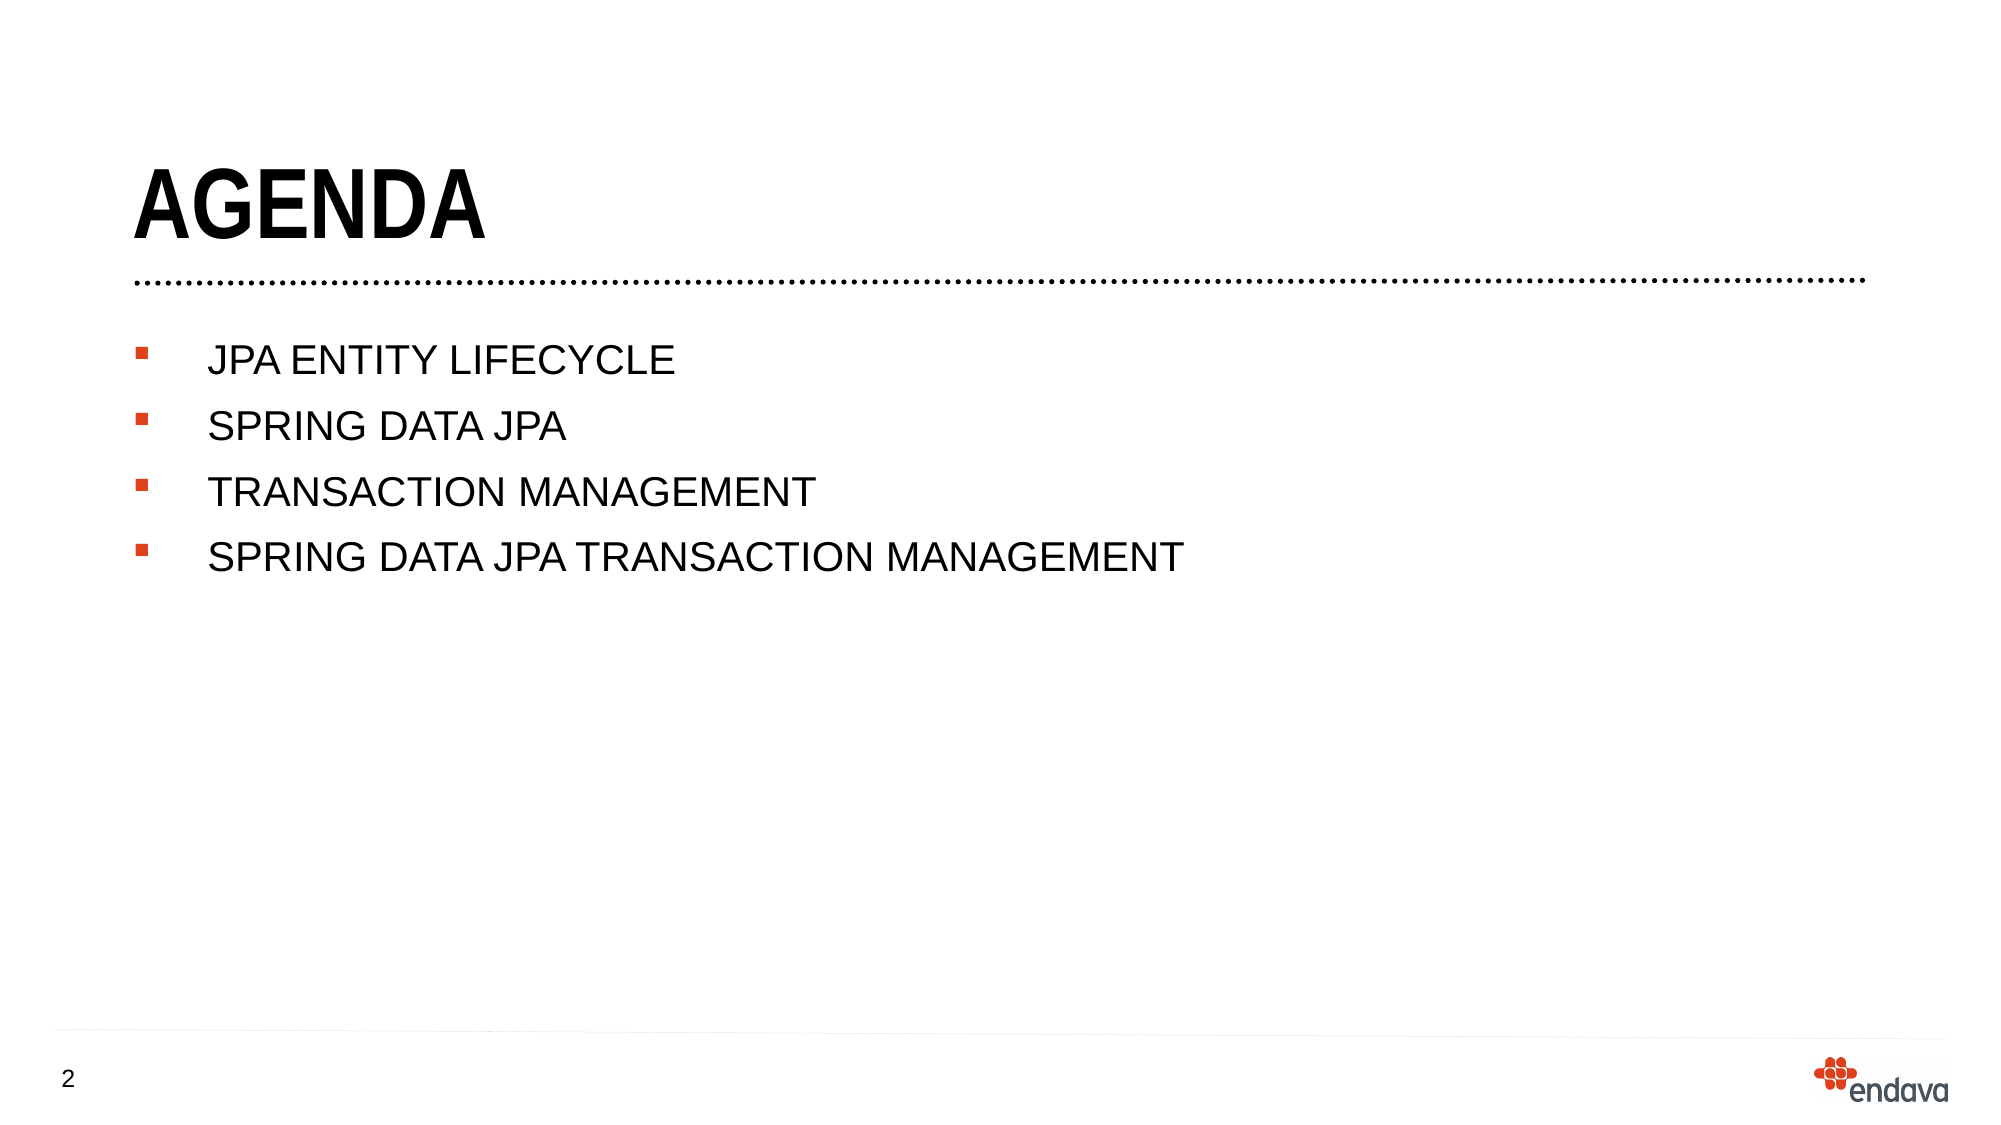

# agenda
JPA entity lifecycle
Spring data jpa
Transaction management
Spring data jpa Transaction management